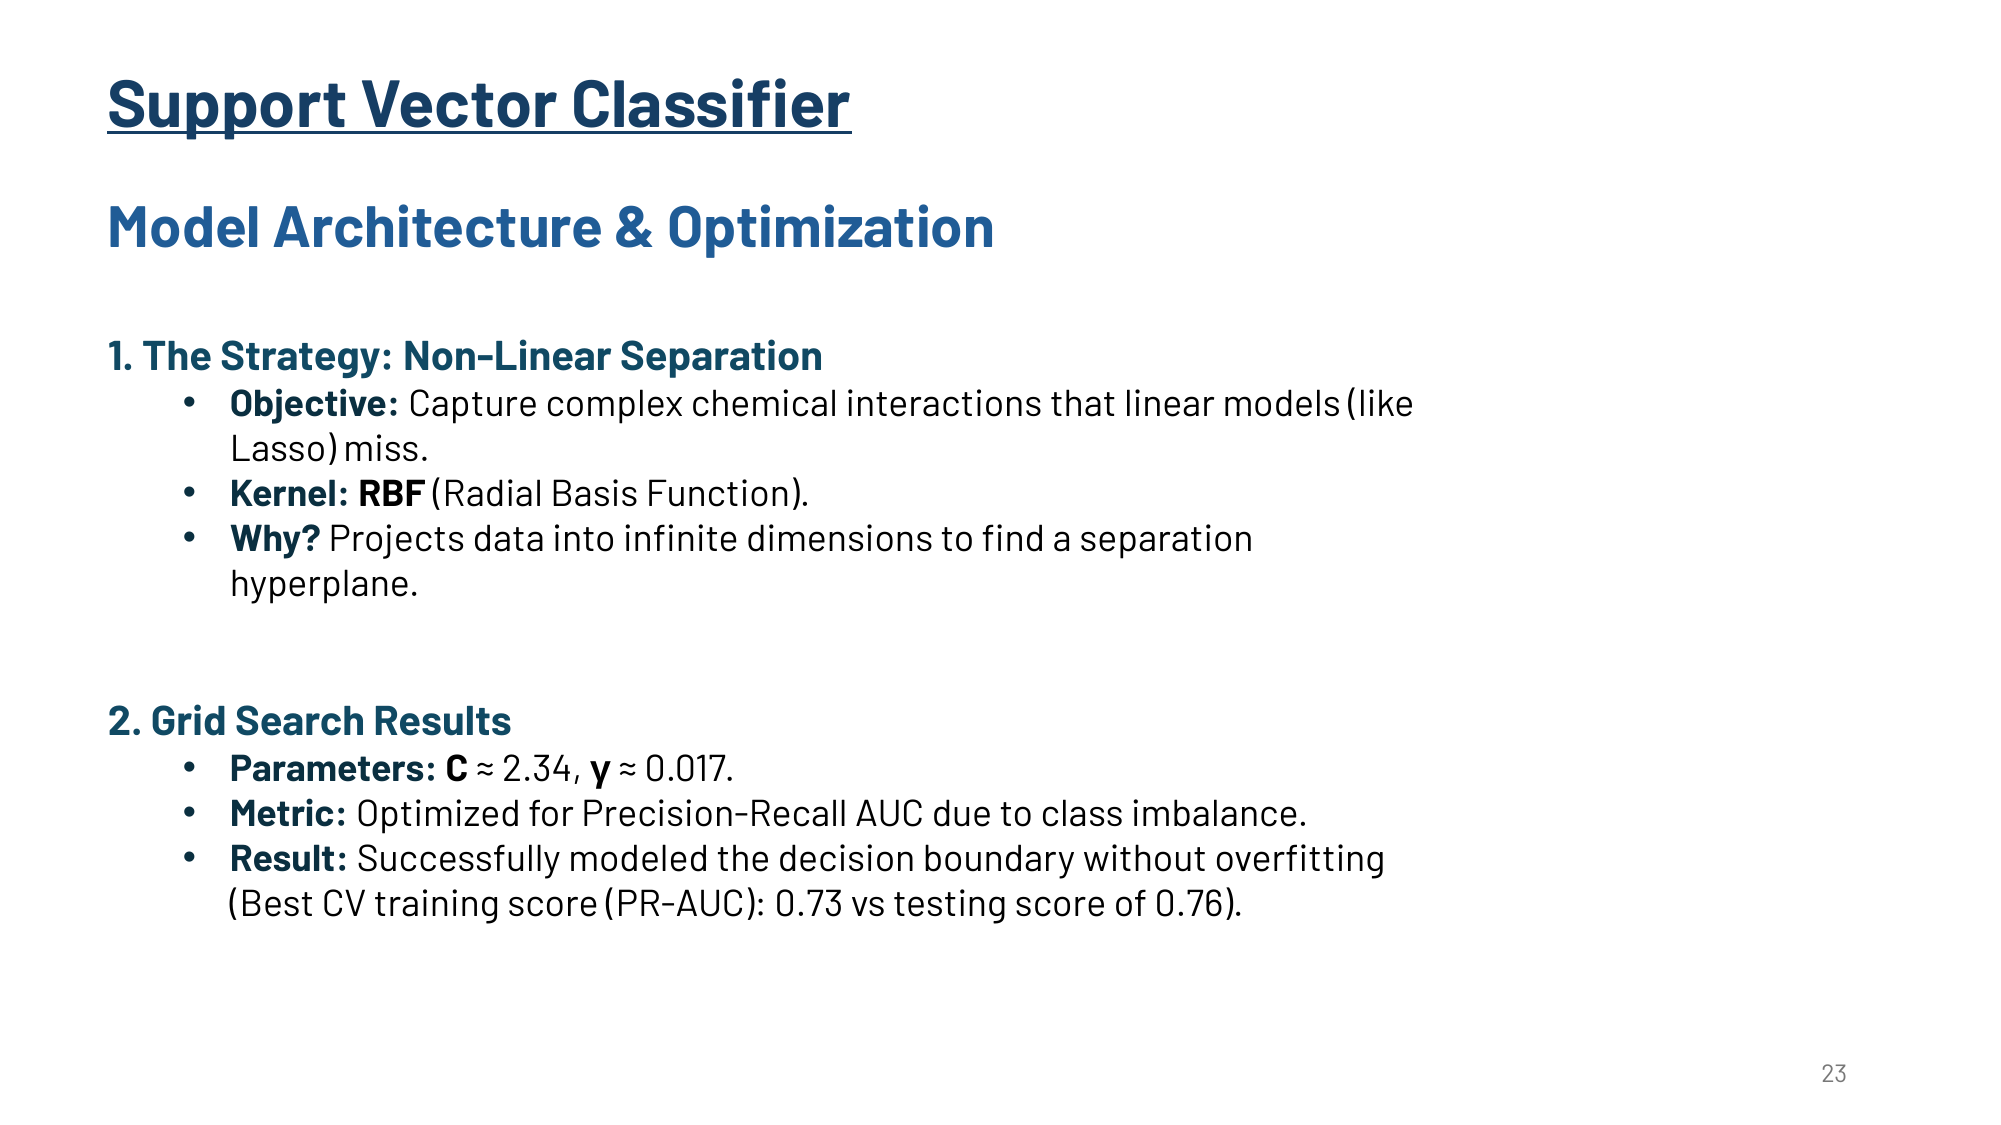

Support Vector Classifier

Model Architecture & Optimization

1. The Strategy: Non-Linear Separation
Objective: Capture complex chemical interactions that linear models (like Lasso) miss.
Kernel: RBF (Radial Basis Function).
Why? Projects data into infinite dimensions to find a separation hyperplane.

2. Grid Search Results
Parameters: C ≈ 2.34, γ ≈ 0.017.
Metric: Optimized for Precision-Recall AUC due to class imbalance.
Result: Successfully modeled the decision boundary without overfitting (Best CV training score (PR-AUC): 0.73 vs testing score of 0.76).

23